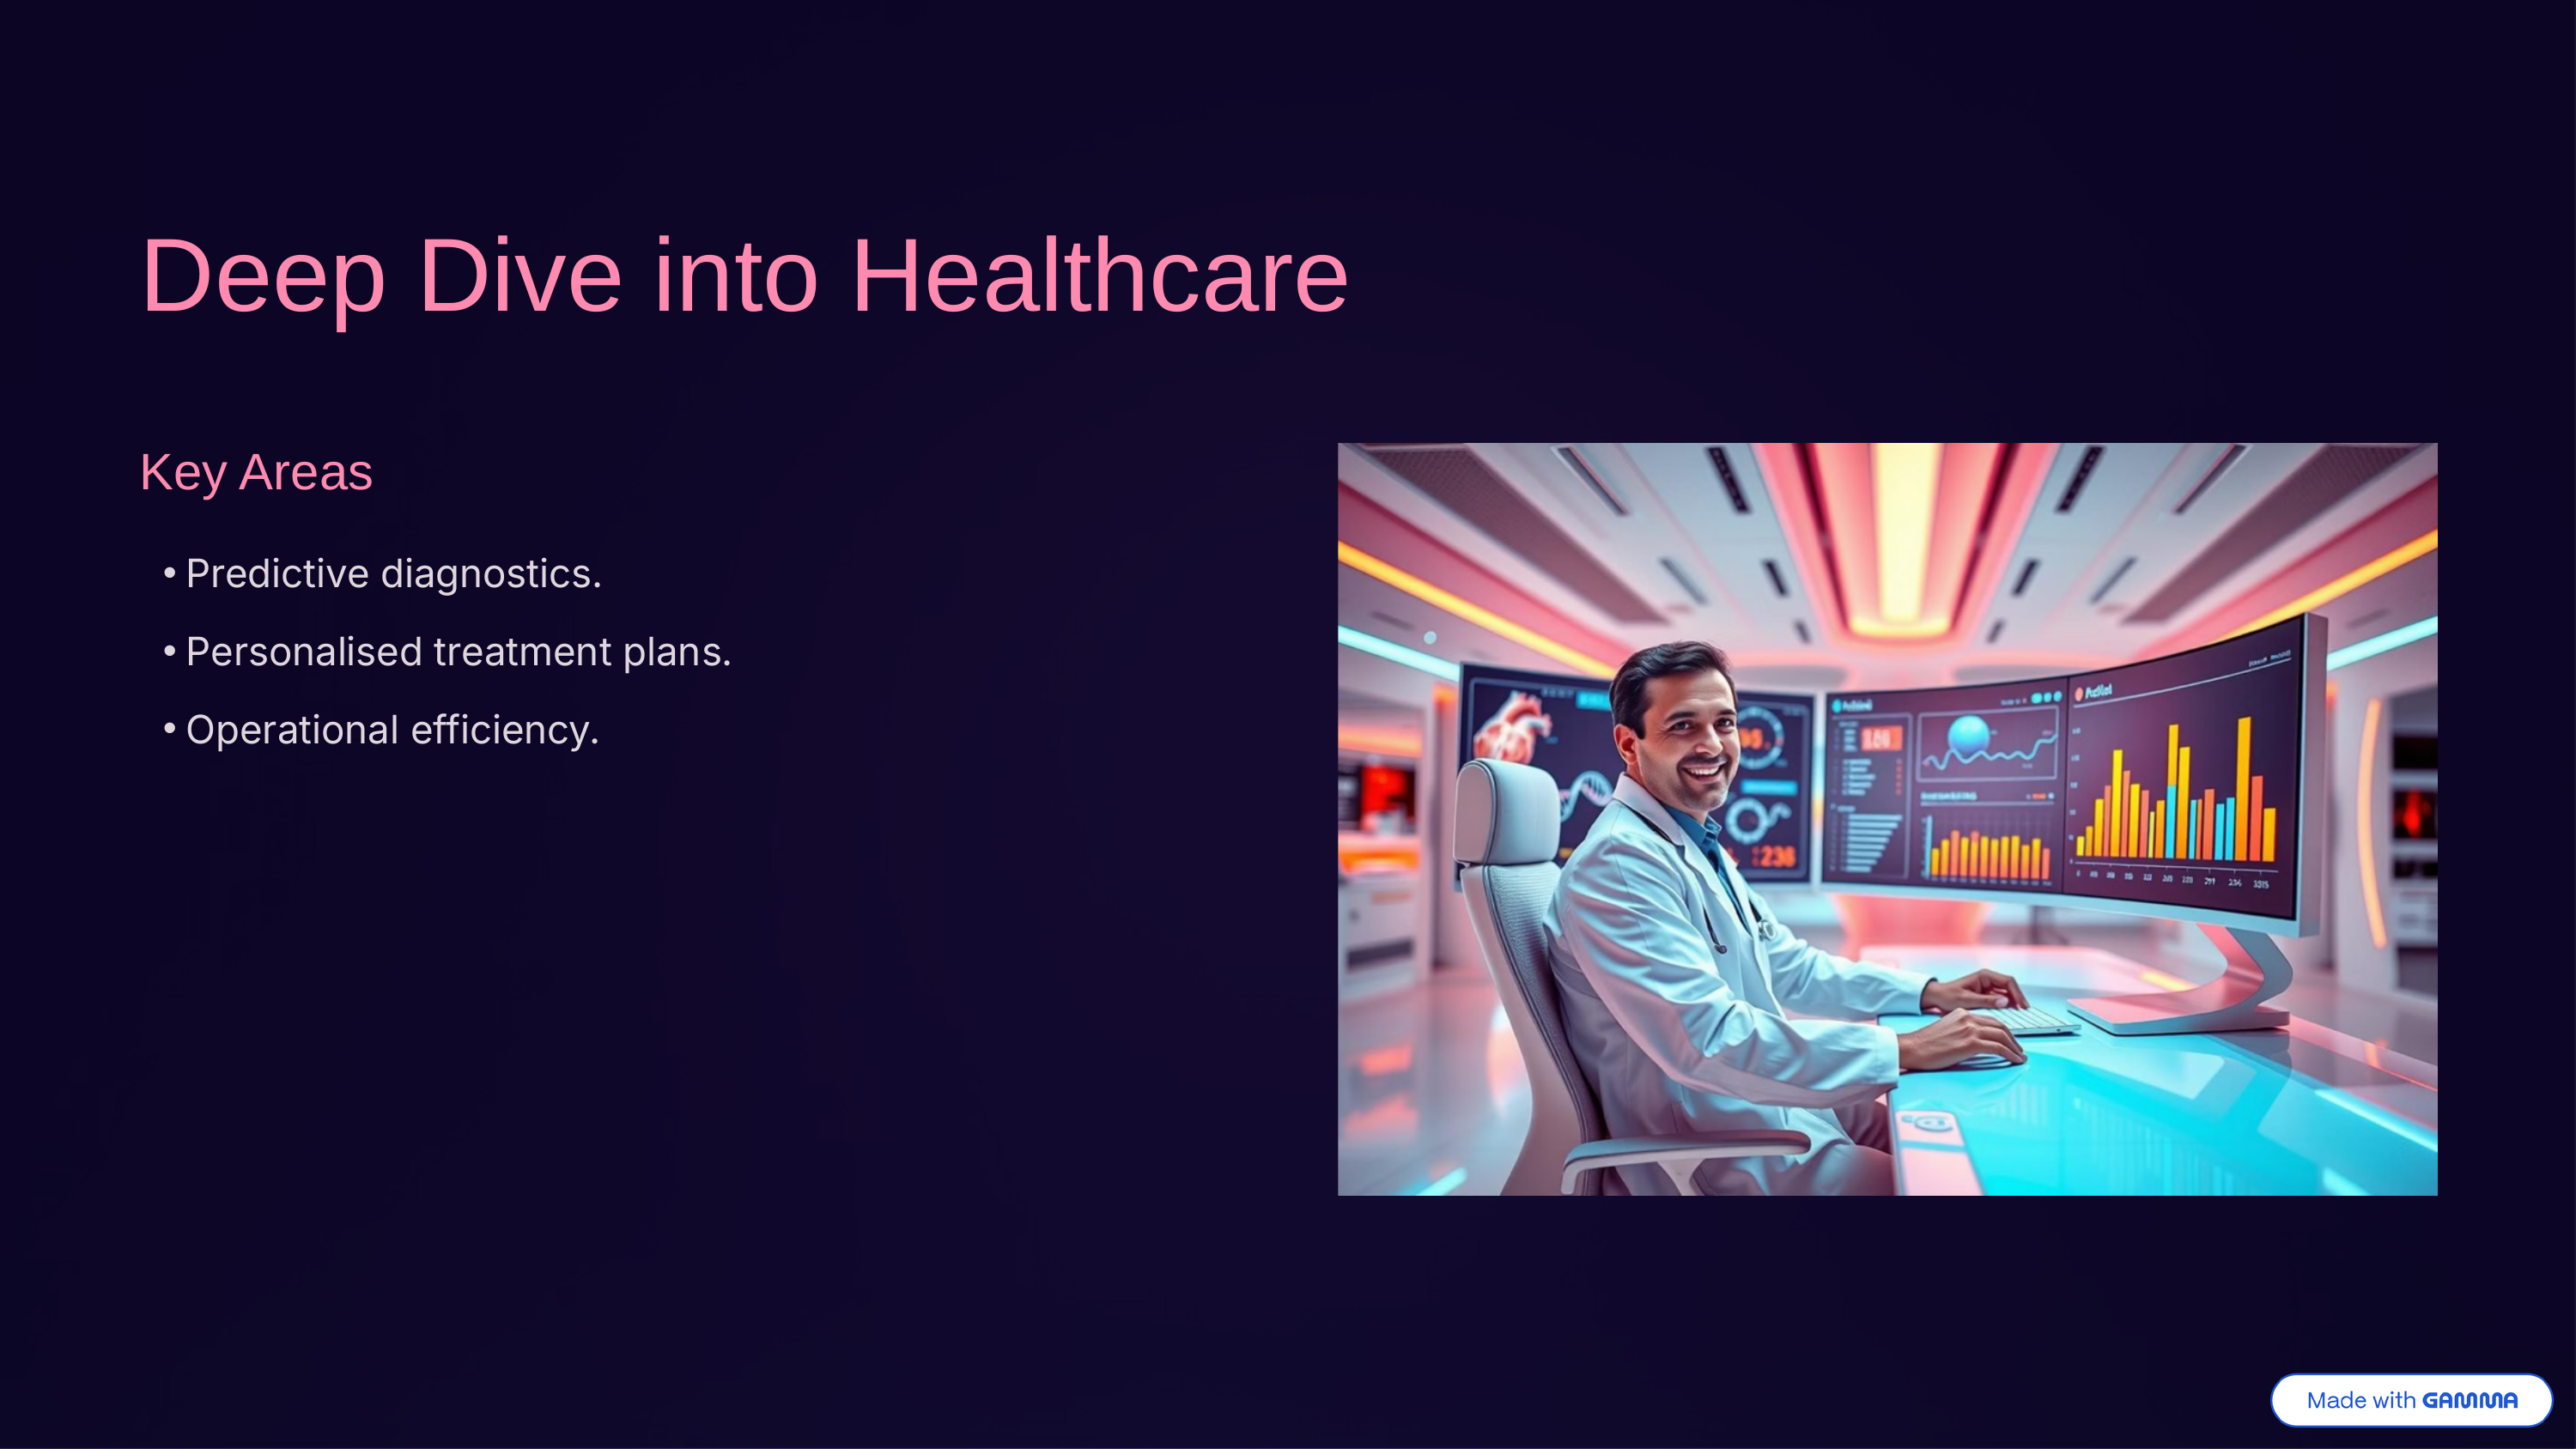

Deep Dive into Healthcare
Key Areas

Predictive diagnostics.
Personalised treatment plans.
Operational efficiency.